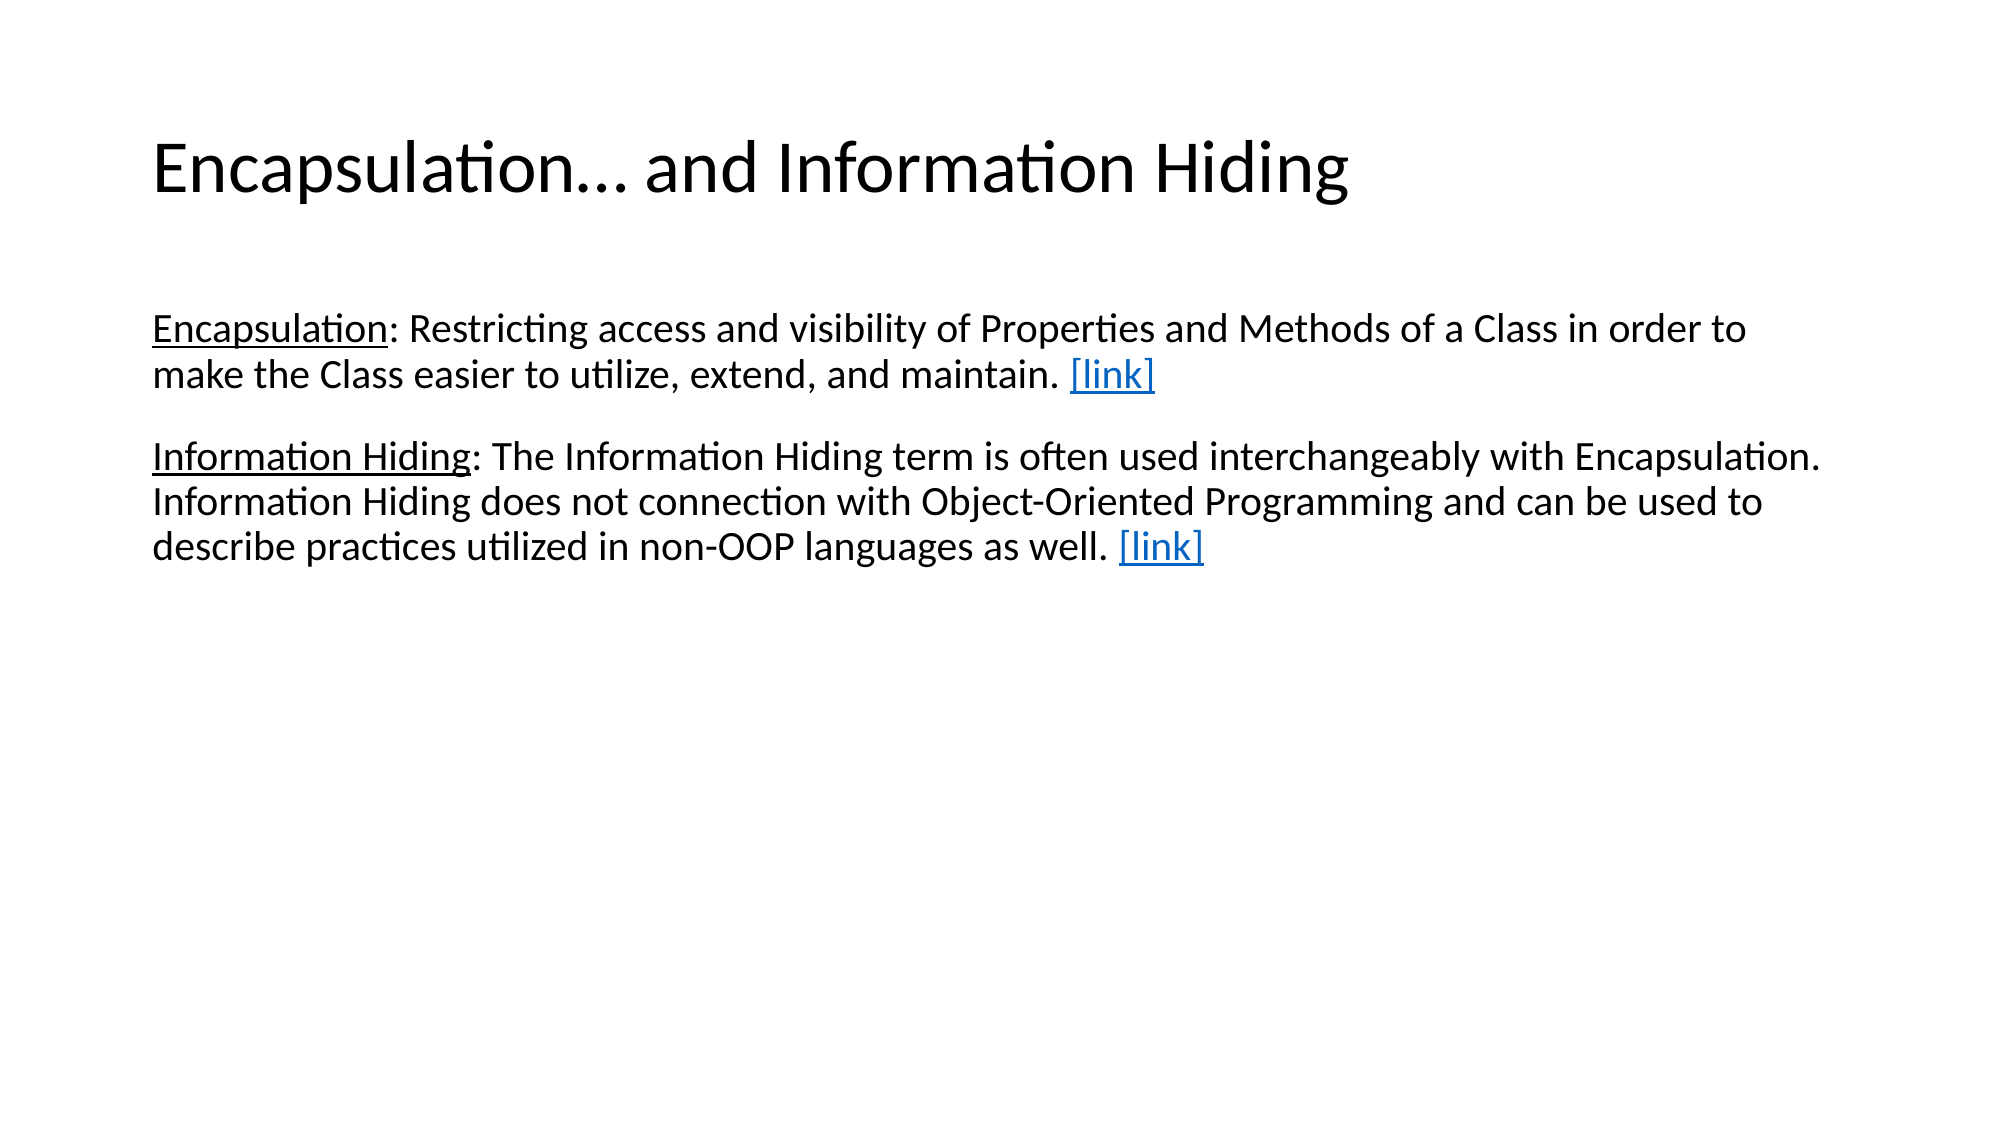

# Encapsulation… and Information Hiding
Encapsulation: Restricting access and visibility of Properties and Methods of a Class in order to make the Class easier to utilize, extend, and maintain. [link]
Information Hiding: The Information Hiding term is often used interchangeably with Encapsulation. Information Hiding does not connection with Object-Oriented Programming and can be used to describe practices utilized in non-OOP languages as well. [link]